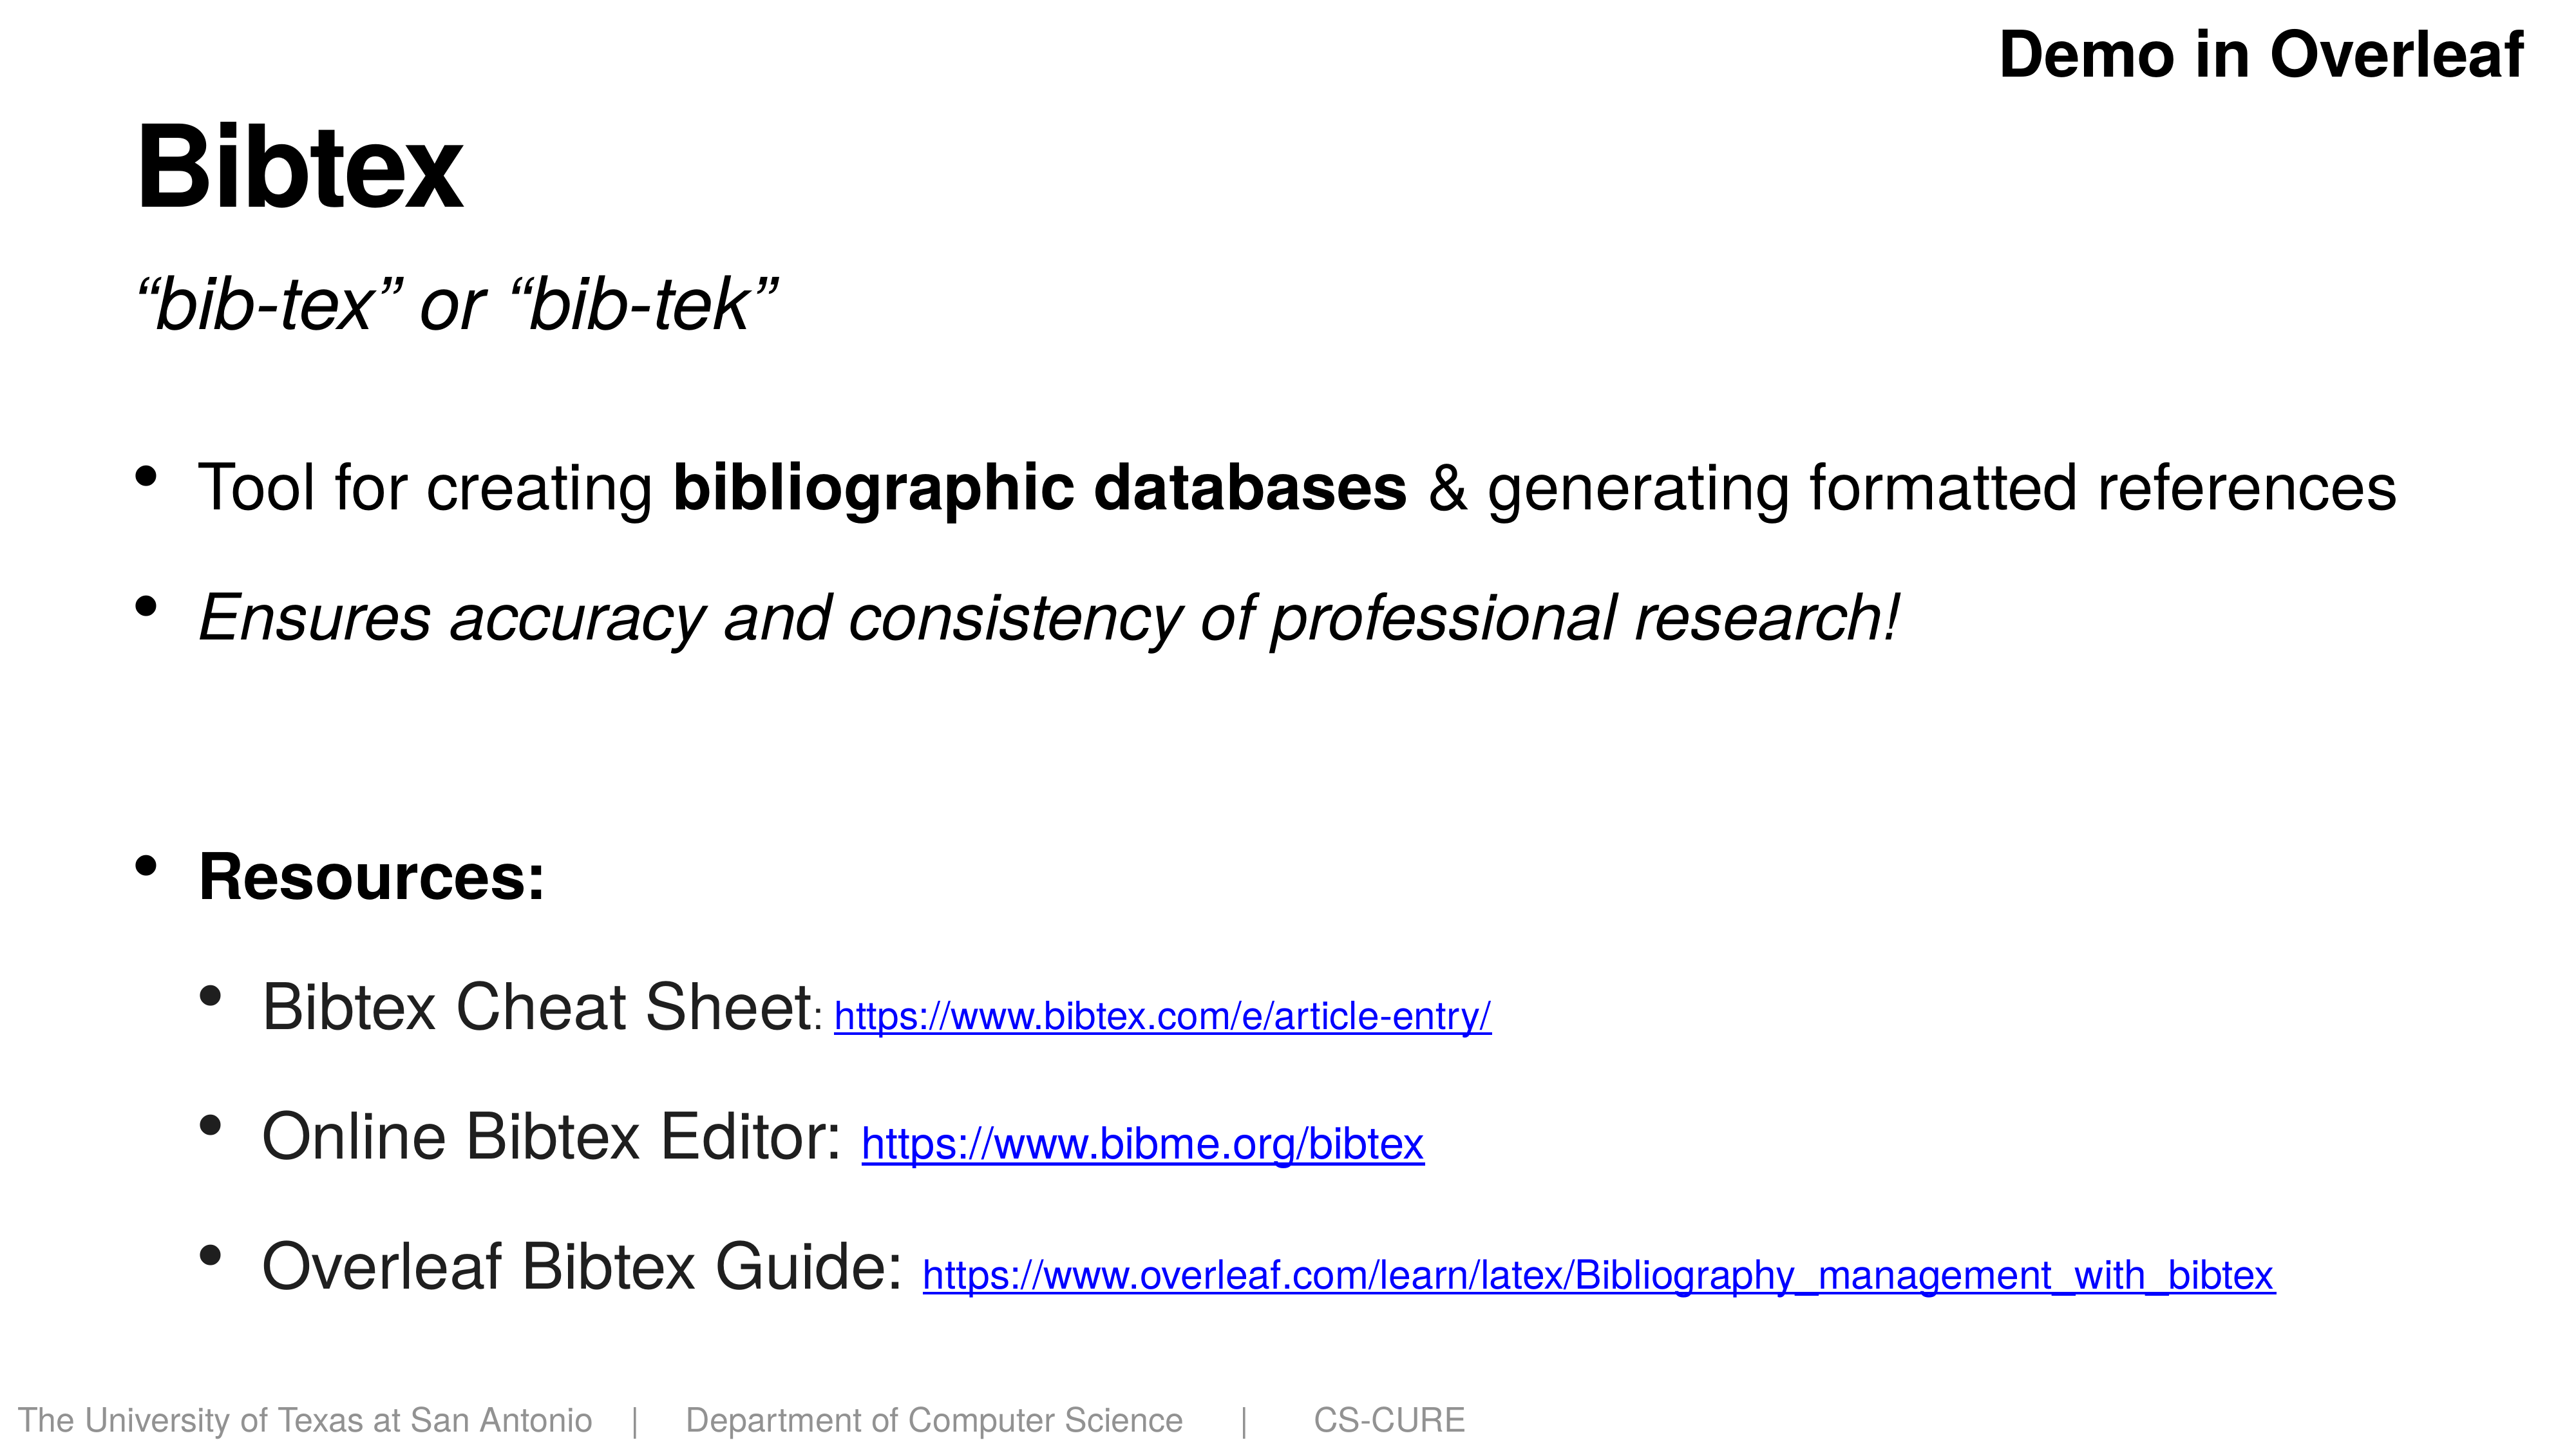

Demo in Overleaf
# Bibtex
“bib-tex” or “bib-tek”
Tool for creating bibliographic databases & generating formatted references
Ensures accuracy and consistency of professional research!

Resources:
Bibtex Cheat Sheet: https://www.bibtex.com/e/article-entry/
Online Bibtex Editor: https://www.bibme.org/bibtex
Overleaf Bibtex Guide: https://www.overleaf.com/learn/latex/Bibliography_management_with_bibtex
17